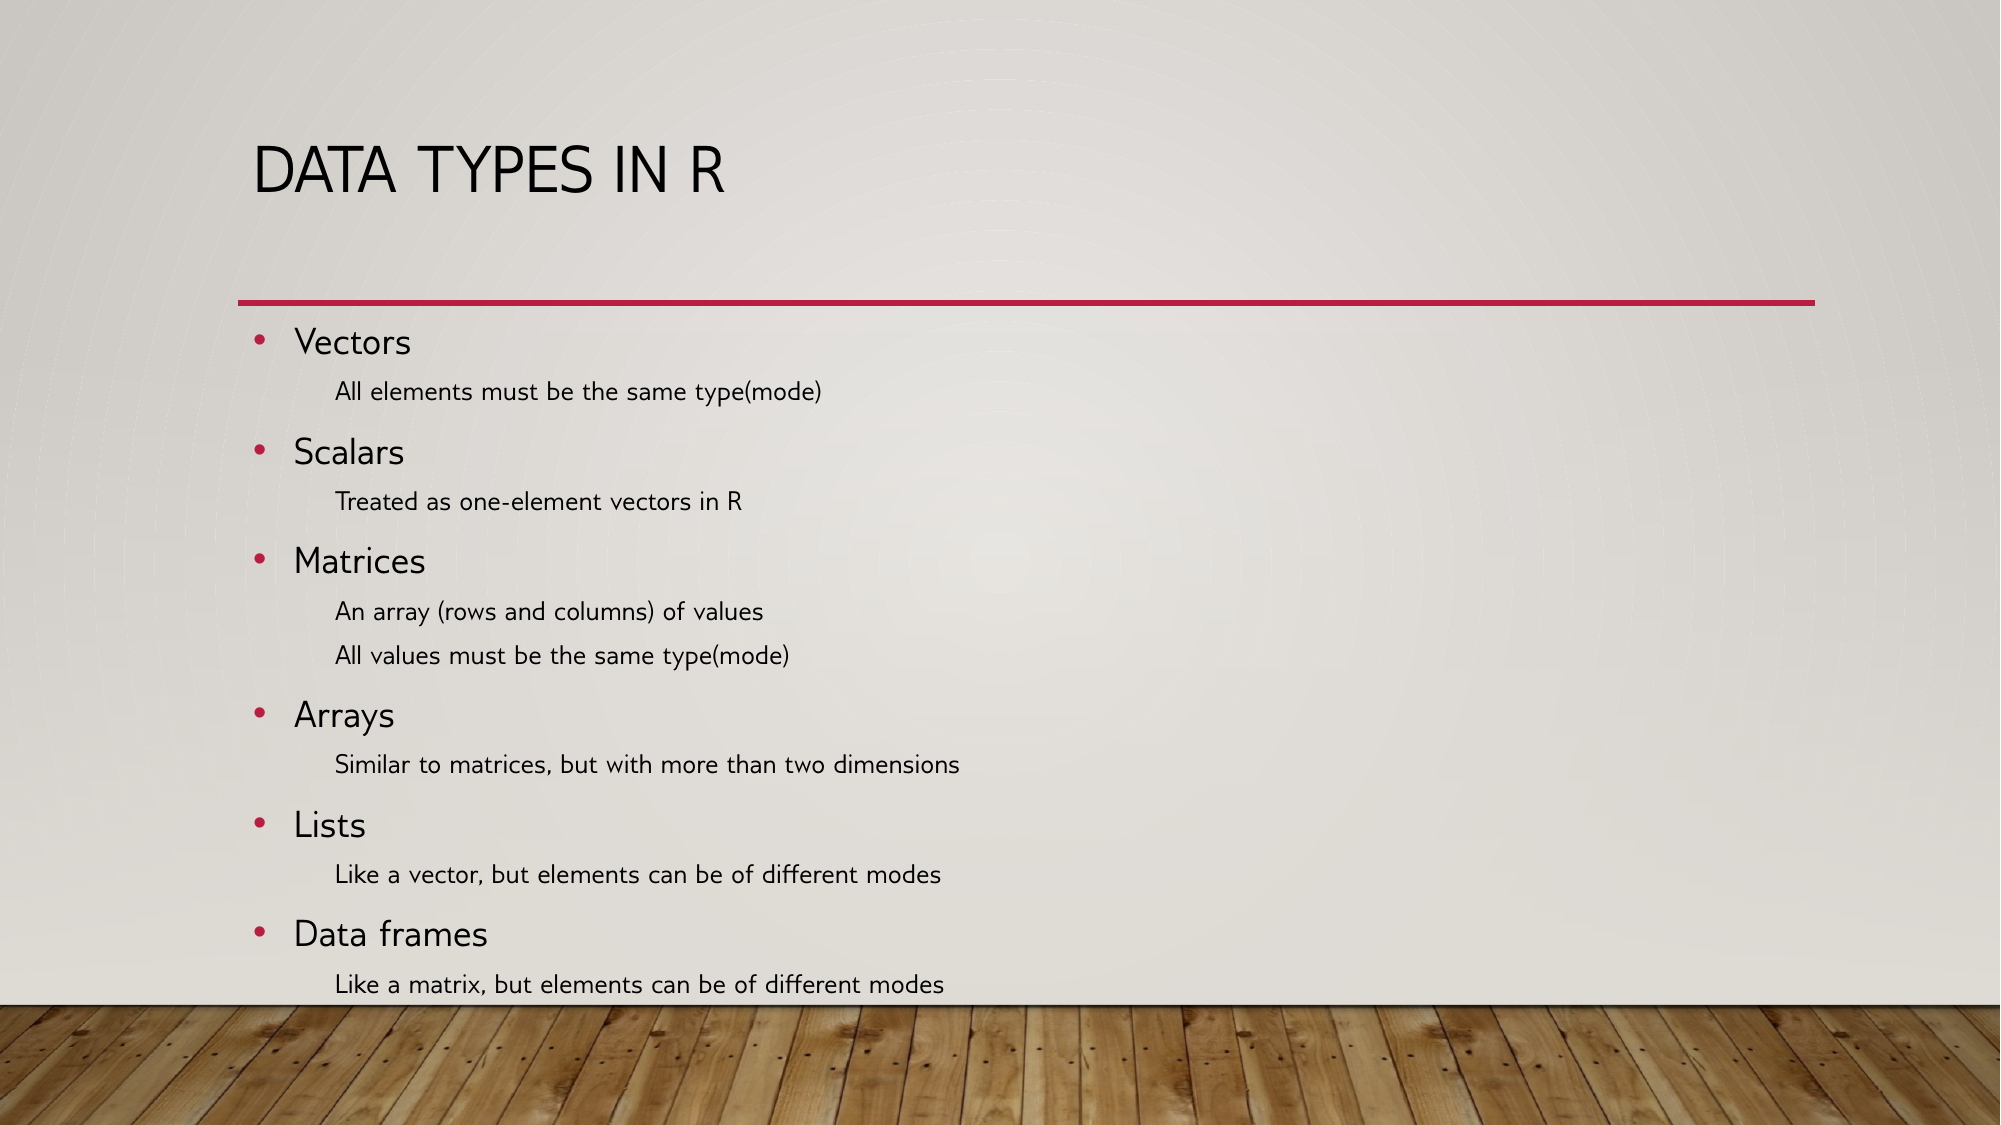

# Data Types in R
Vectors
All elements must be the same type(mode)
Scalars
Treated as one-element vectors in R
Matrices
An array (rows and columns) of values
All values must be the same type(mode)
Arrays
Similar to matrices, but with more than two dimensions
Lists
Like a vector, but elements can be of different modes
Data frames
Like a matrix, but elements can be of different modes